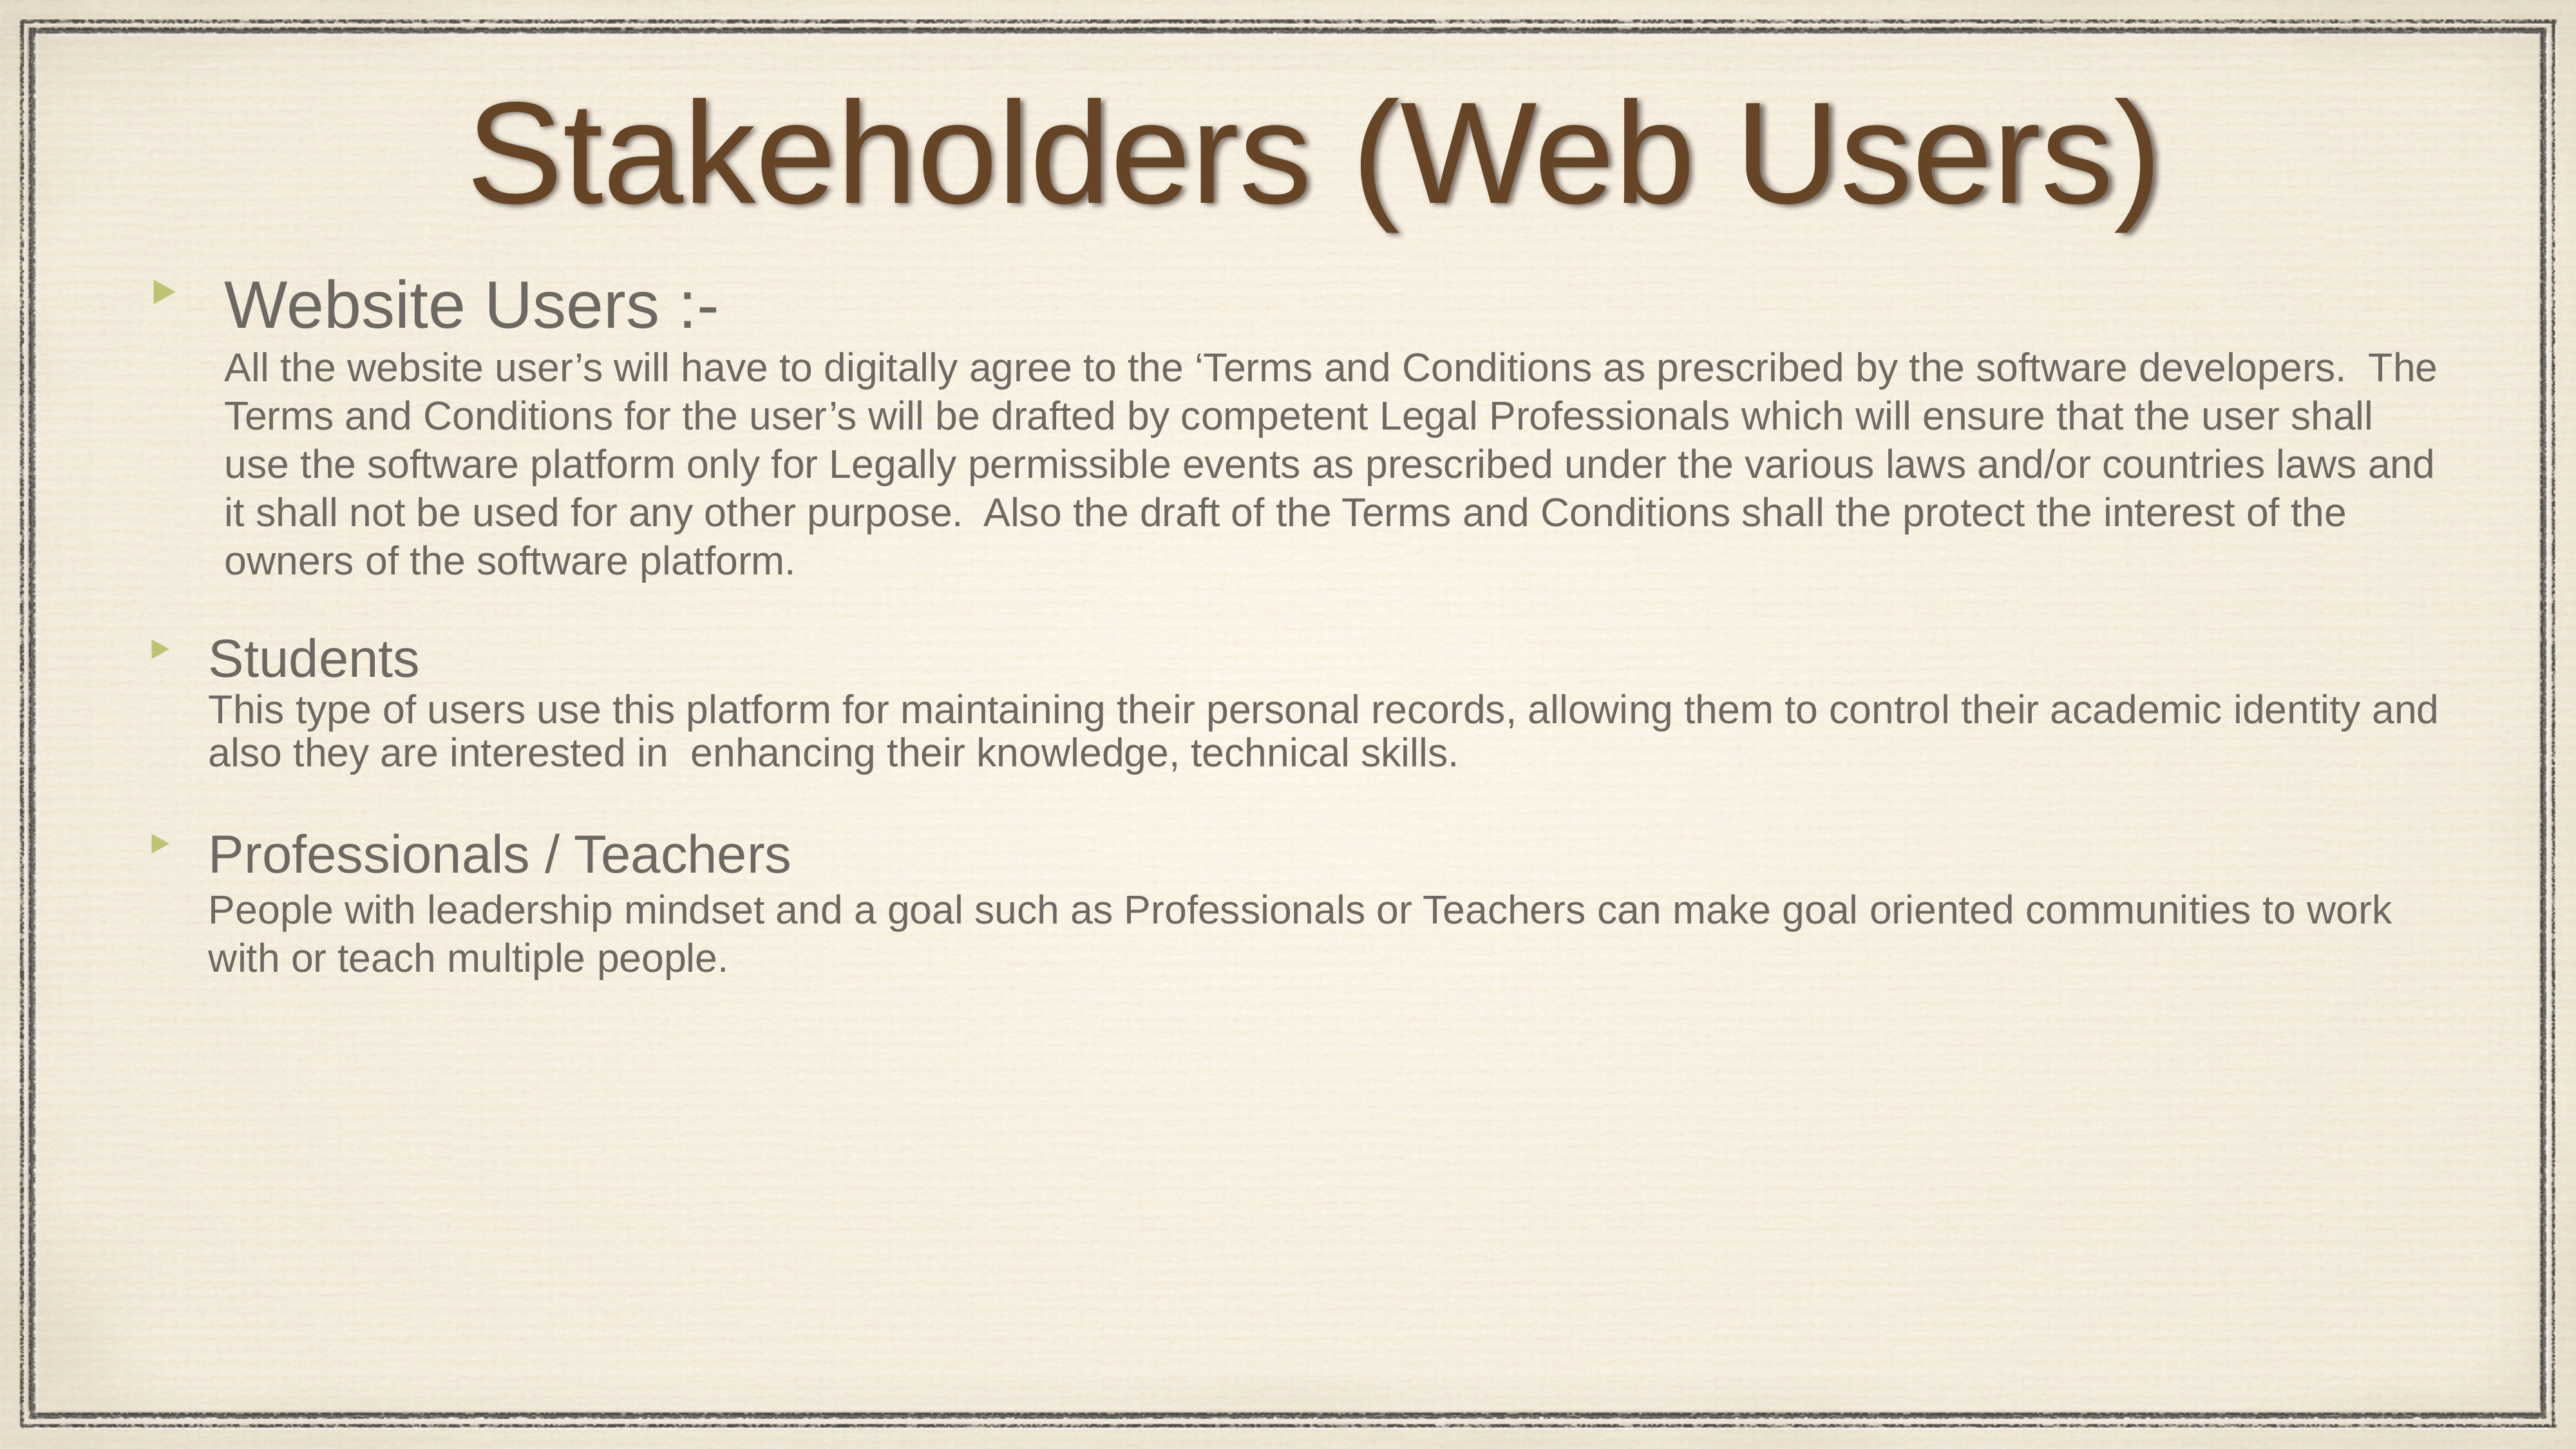

Stakeholders (Web Users)
Website Users :-
All the website user’s will have to digitally agree to the ‘Terms and Conditions as prescribed by the software developers.  The Terms and Conditions for the user’s will be drafted by competent Legal Professionals which will ensure that the user shall use the software platform only for Legally permissible events as prescribed under the various laws and/or countries laws and it shall not be used for any other purpose.  Also the draft of the Terms and Conditions shall the protect the interest of the owners of the software platform.
Students
This type of users use this platform for maintaining their personal records, allowing them to control their academic identity and also they are interested in  enhancing their knowledge, technical skills.
Professionals / Teachers
People with leadership mindset and a goal such as Professionals or Teachers can make goal oriented communities to work with or teach multiple people.